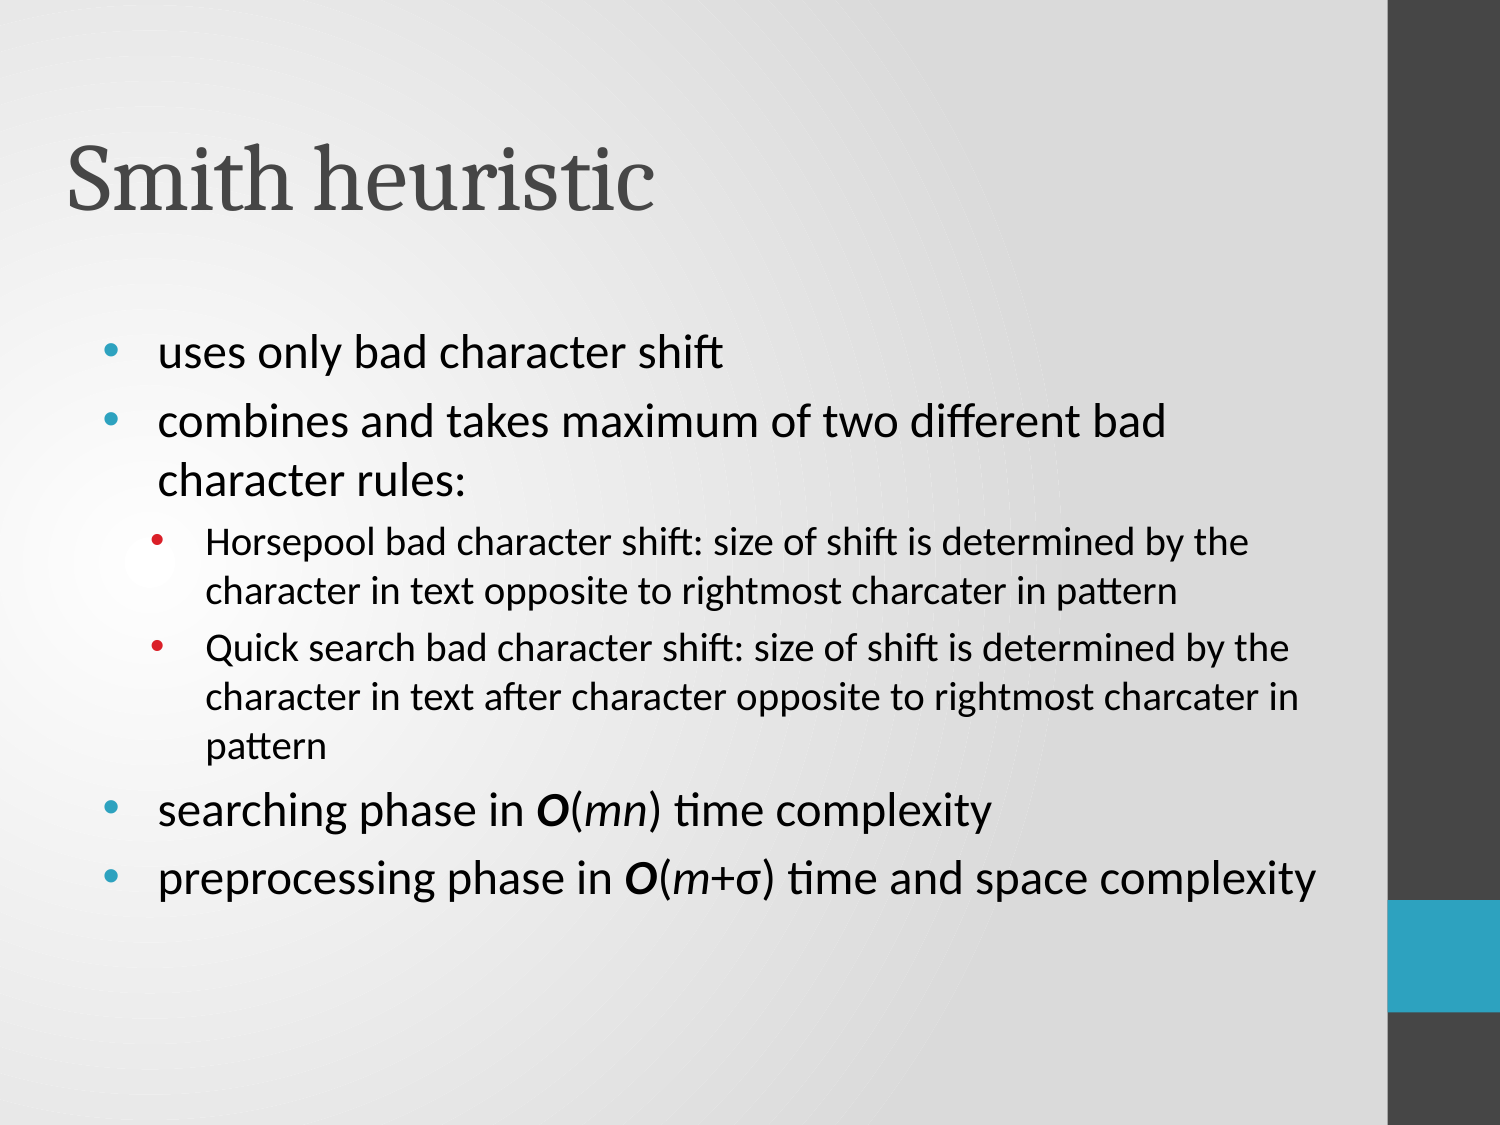

# Smith heuristic
uses only bad character shift
combines and takes maximum of two different bad character rules:
Horsepool bad character shift: size of shift is determined by the character in text opposite to rightmost charcater in pattern
Quick search bad character shift: size of shift is determined by the character in text after character opposite to rightmost charcater in pattern
searching phase in O(mn) time complexity
preprocessing phase in O(m+σ) time and space complexity